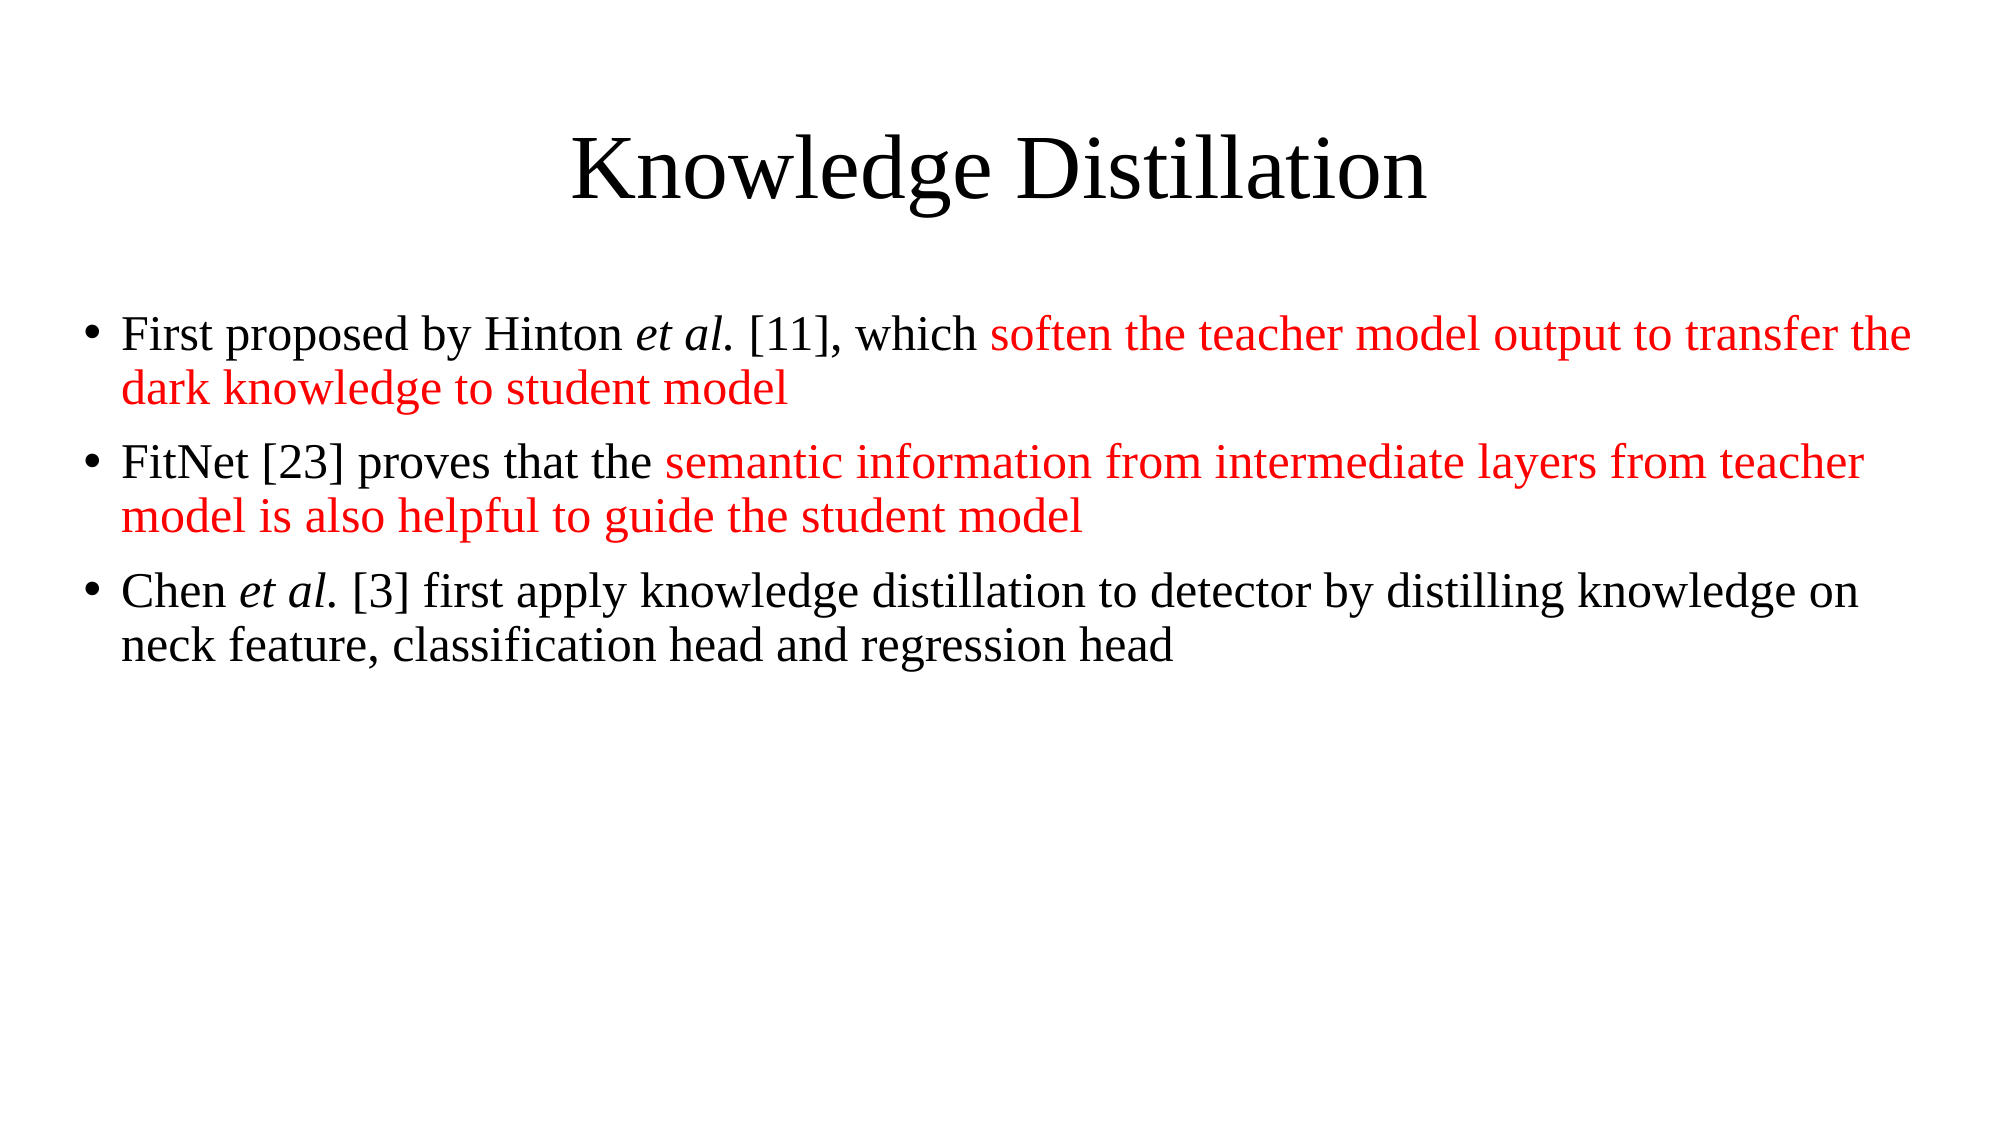

# Knowledge Distillation
First proposed by Hinton et al. [11], which soften the teacher model output to transfer the dark knowledge to student model
FitNet [23] proves that the semantic information from intermediate layers from teacher model is also helpful to guide the student model
Chen et al. [3] first apply knowledge distillation to detector by distilling knowledge on neck feature, classification head and regression head